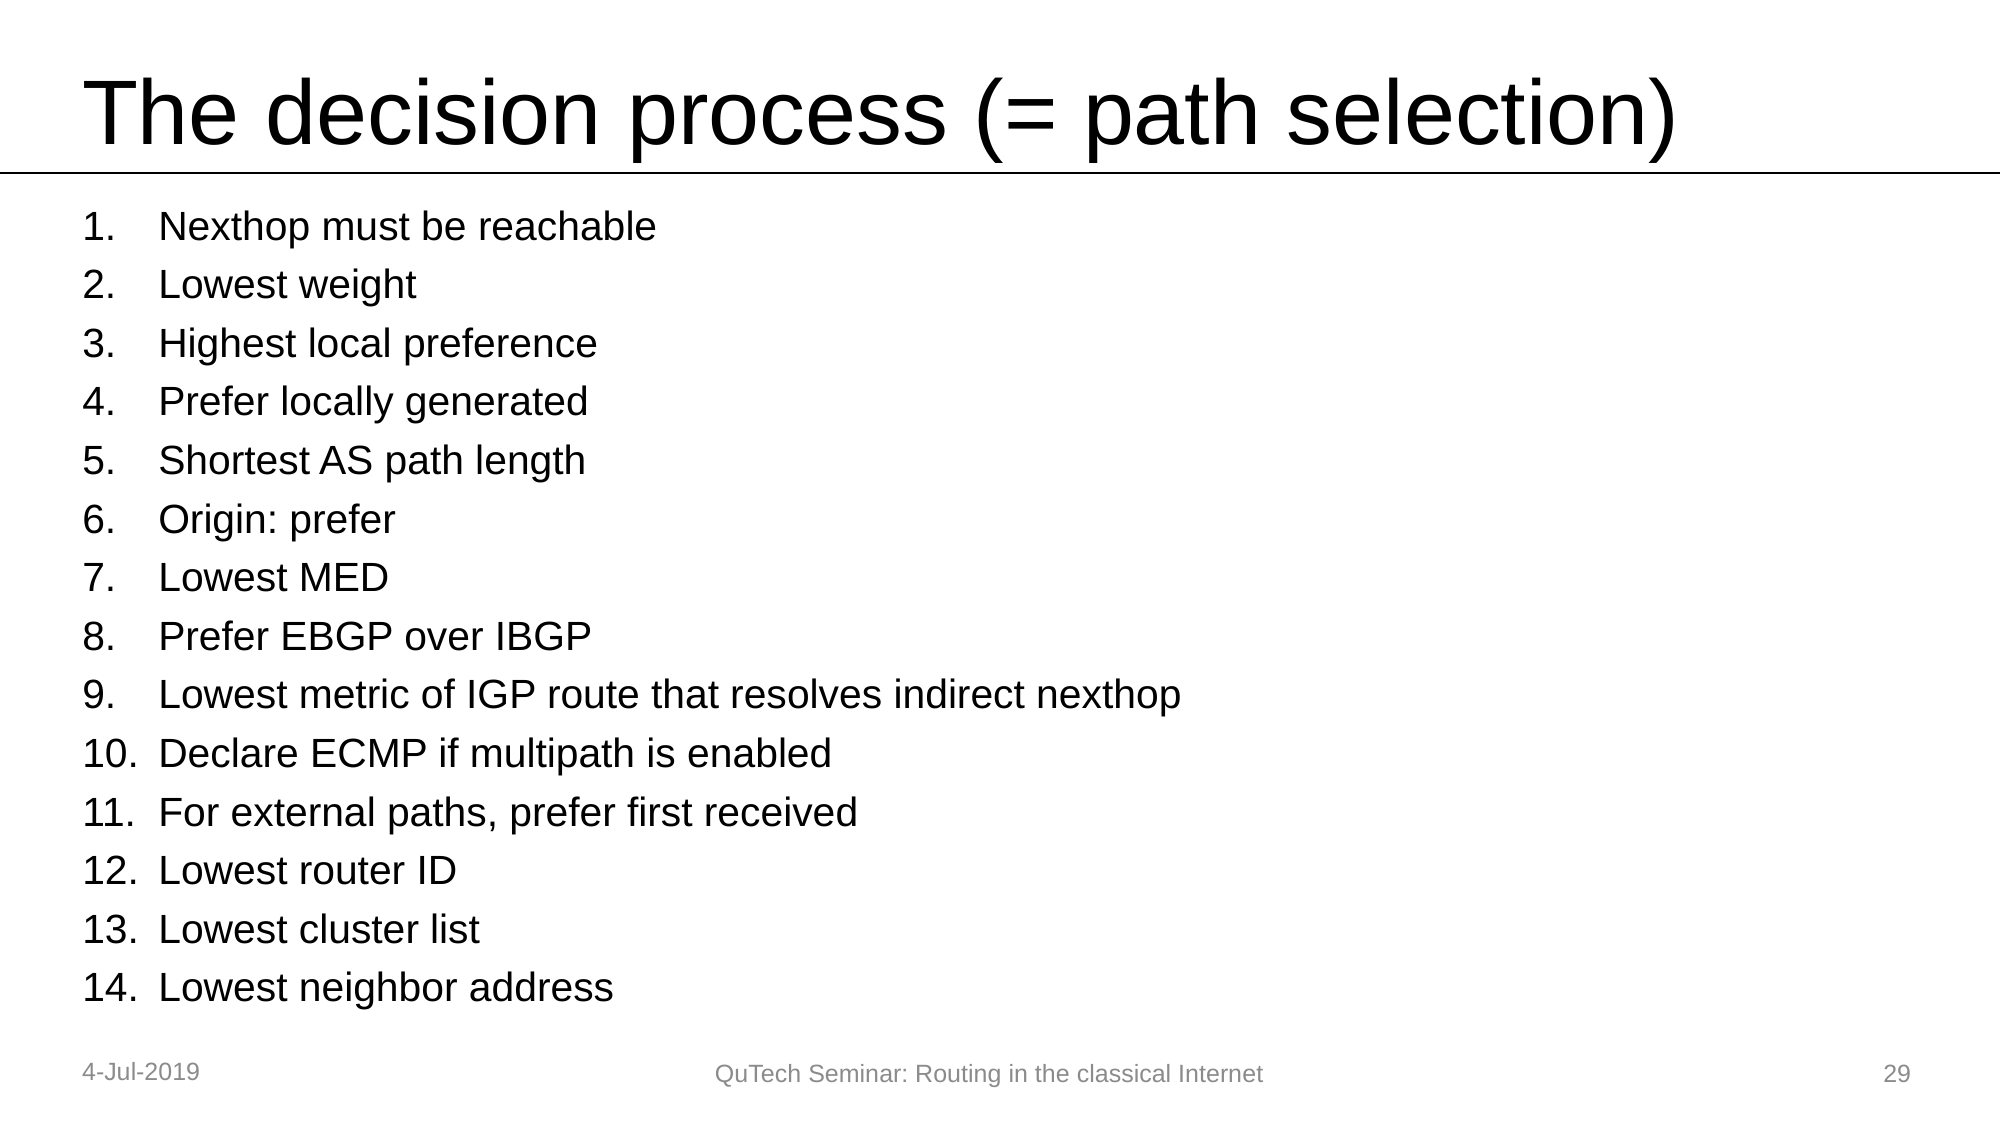

# The decision process (= path selection)
Nexthop must be reachable
Lowest weight
Highest local preference
Prefer locally generated
Shortest AS path length
Origin: prefer
Lowest MED
Prefer EBGP over IBGP
Lowest metric of IGP route that resolves indirect nexthop
Declare ECMP if multipath is enabled
For external paths, prefer first received
Lowest router ID
Lowest cluster list
Lowest neighbor address

4-Jul-2019
QuTech Seminar: Routing in the classical Internet
29